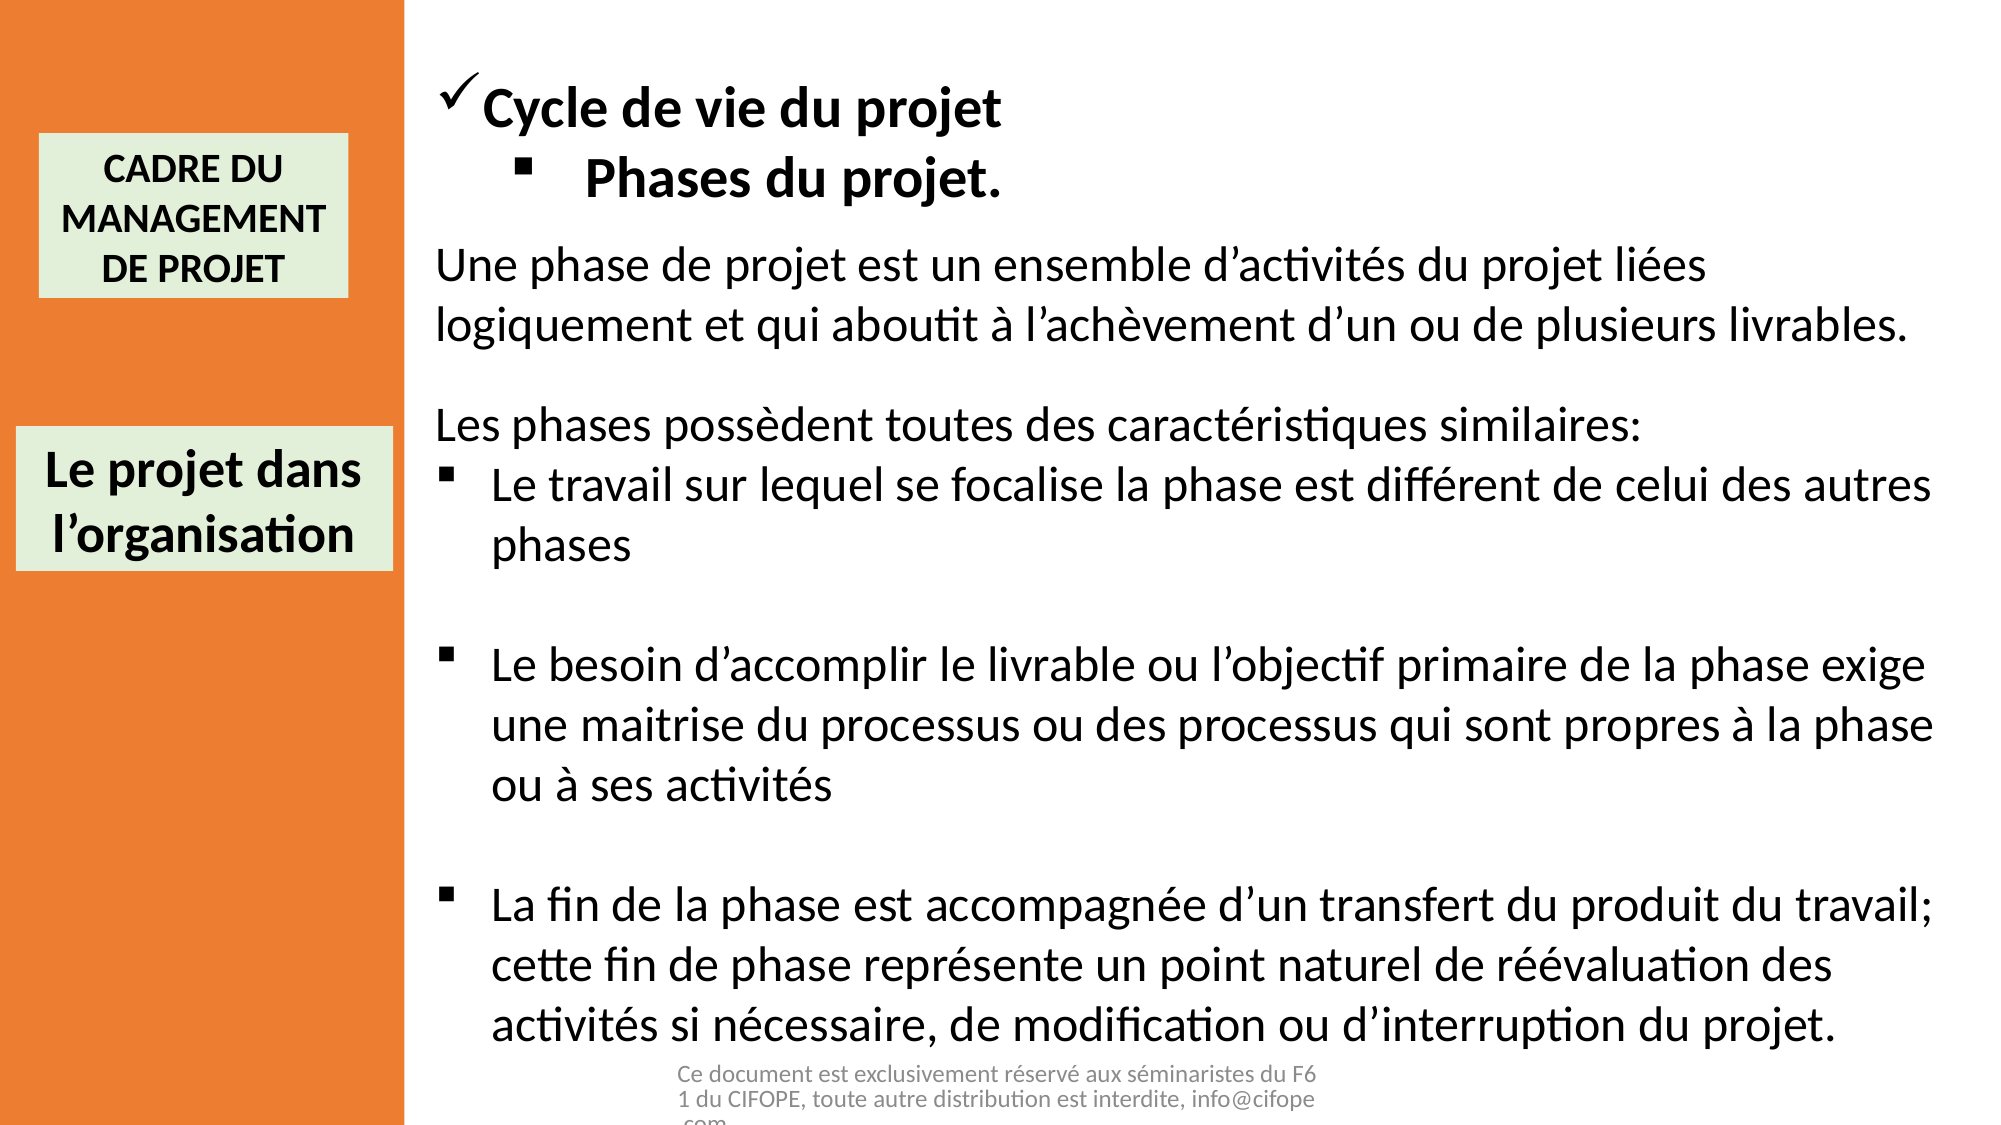

Cycle de vie du projet
Phases du projet.

Une phase de projet est un ensemble d’activités du projet liées logiquement et qui aboutit à l’achèvement d’un ou de plusieurs livrables.

Les phases possèdent toutes des caractéristiques similaires:
Le travail sur lequel se focalise la phase est différent de celui des autres phases

Le besoin d’accomplir le livrable ou l’objectif primaire de la phase exige une maitrise du processus ou des processus qui sont propres à la phase ou à ses activités

La fin de la phase est accompagnée d’un transfert du produit du travail; cette fin de phase représente un point naturel de réévaluation des activités si nécessaire, de modification ou d’interruption du projet.

CADRE DU MANAGEMENT DE PROJET
Le projet dans l’organisation
Ce document est exclusivement réservé aux séminaristes du F61 du CIFOPE, toute autre distribution est interdite, info@cifope.com